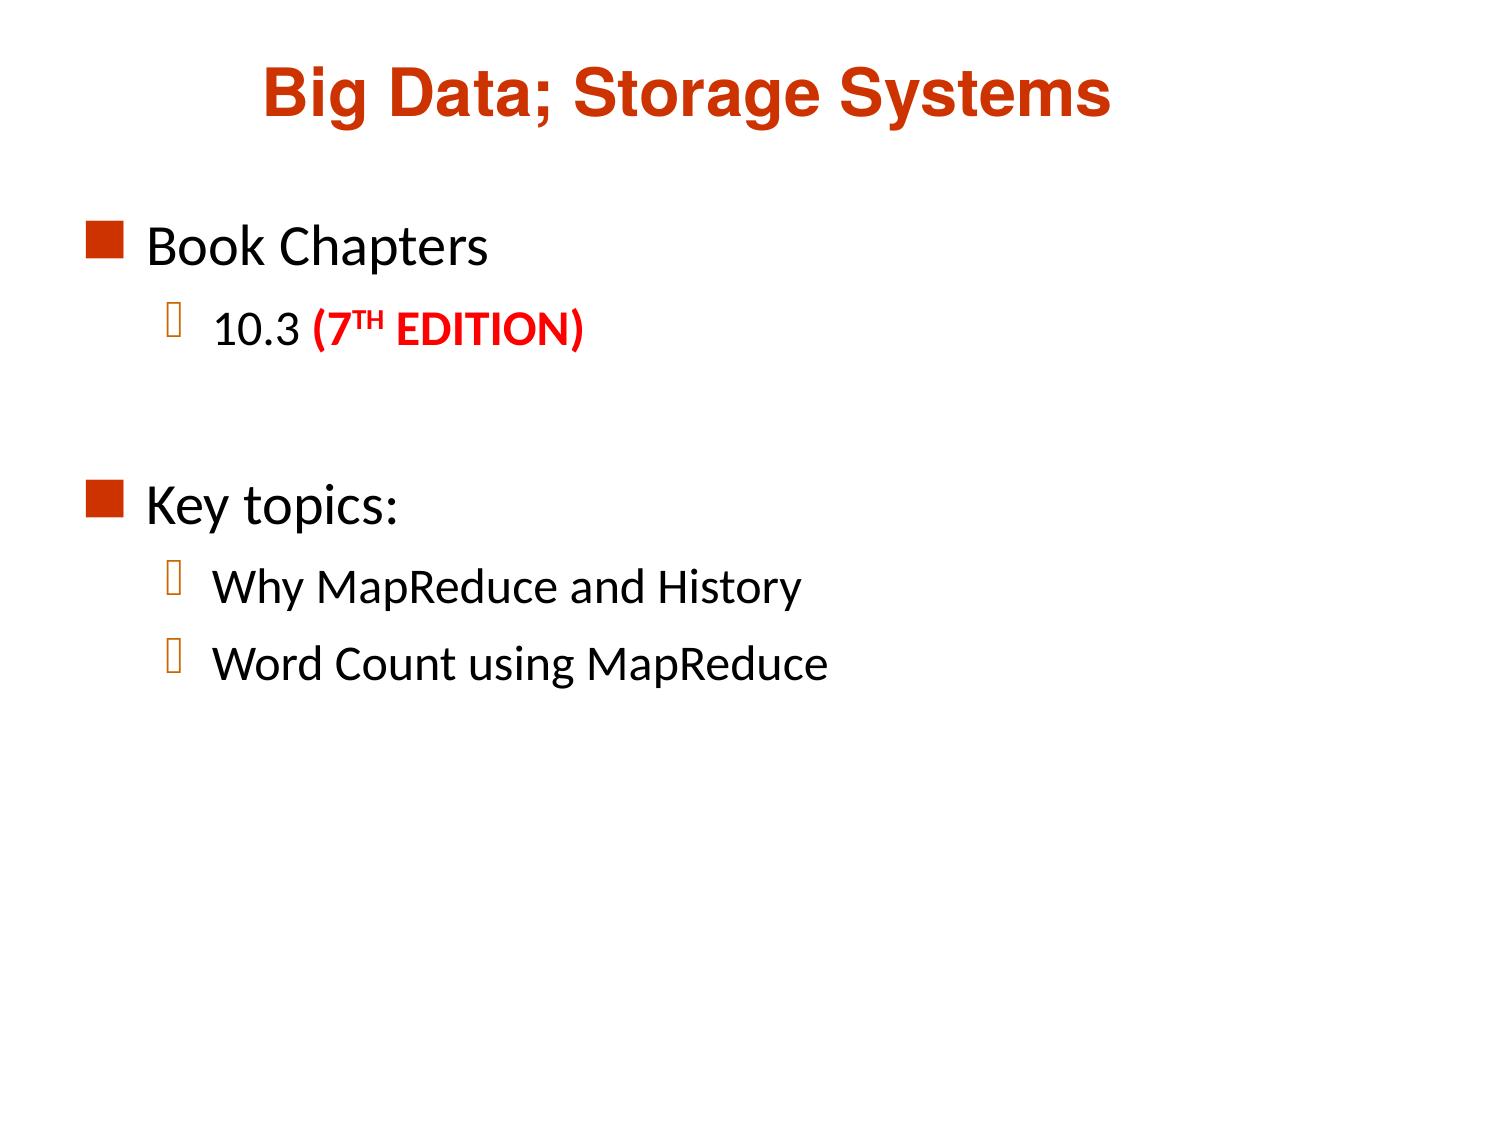

# Big Data; Storage Systems
Book Chapters
10.3 (7TH EDITION)

Key topics:
Why MapReduce and History
Word Count using MapReduce